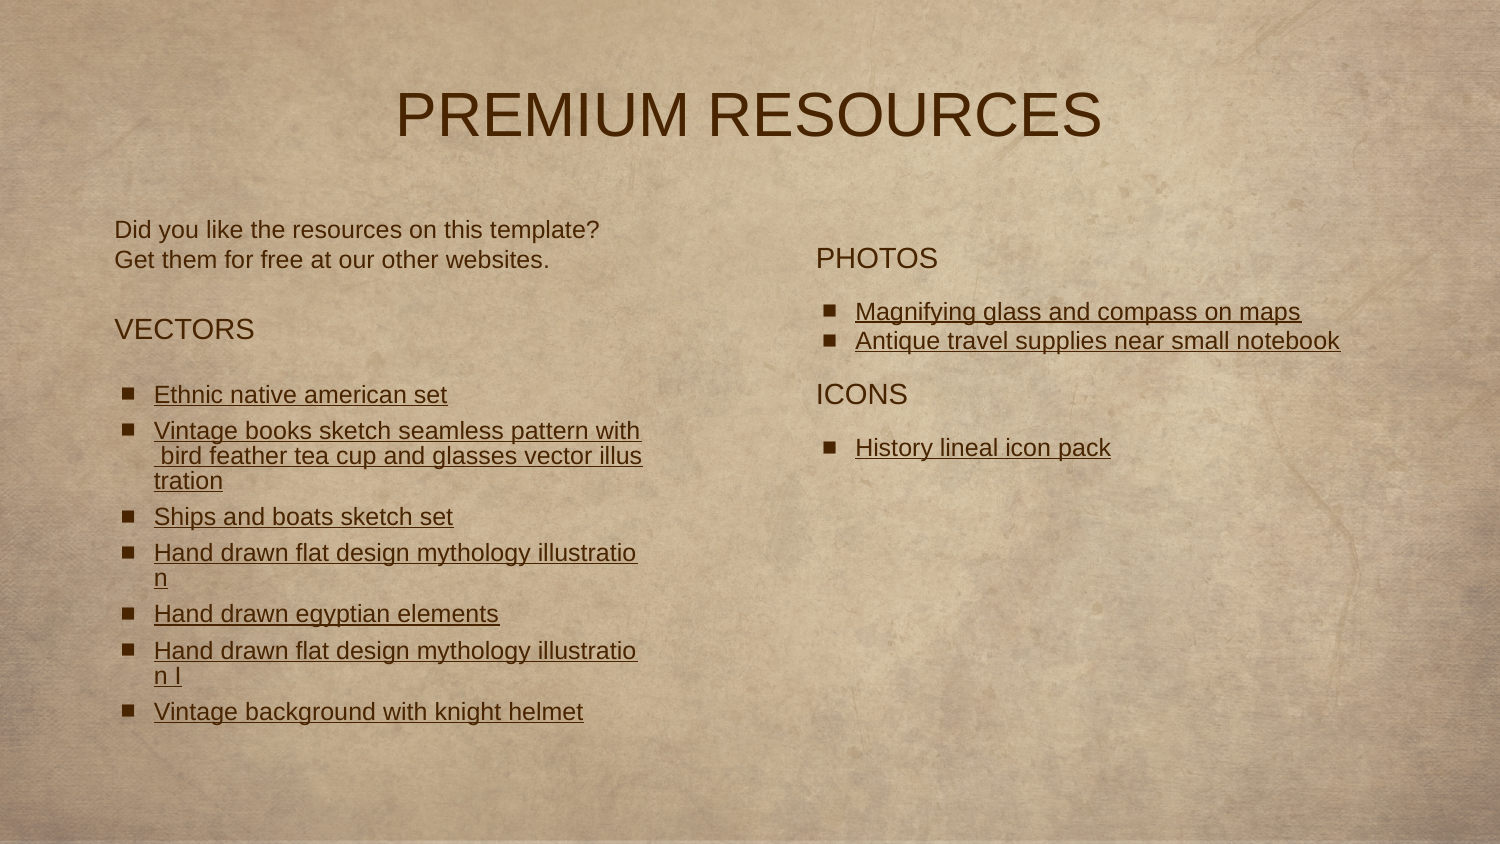

# PREMIUM RESOURCES
PHOTOS
Magnifying glass and compass on maps
Antique travel supplies near small notebook
ICONS
History lineal icon pack
Did you like the resources on this template? Get them for free at our other websites.

VECTORS
Ethnic native american set
Vintage books sketch seamless pattern with bird feather tea cup and glasses vector illustration
Ships and boats sketch set
Hand drawn flat design mythology illustration
Hand drawn egyptian elements
Hand drawn flat design mythology illustration I
Vintage background with knight helmet